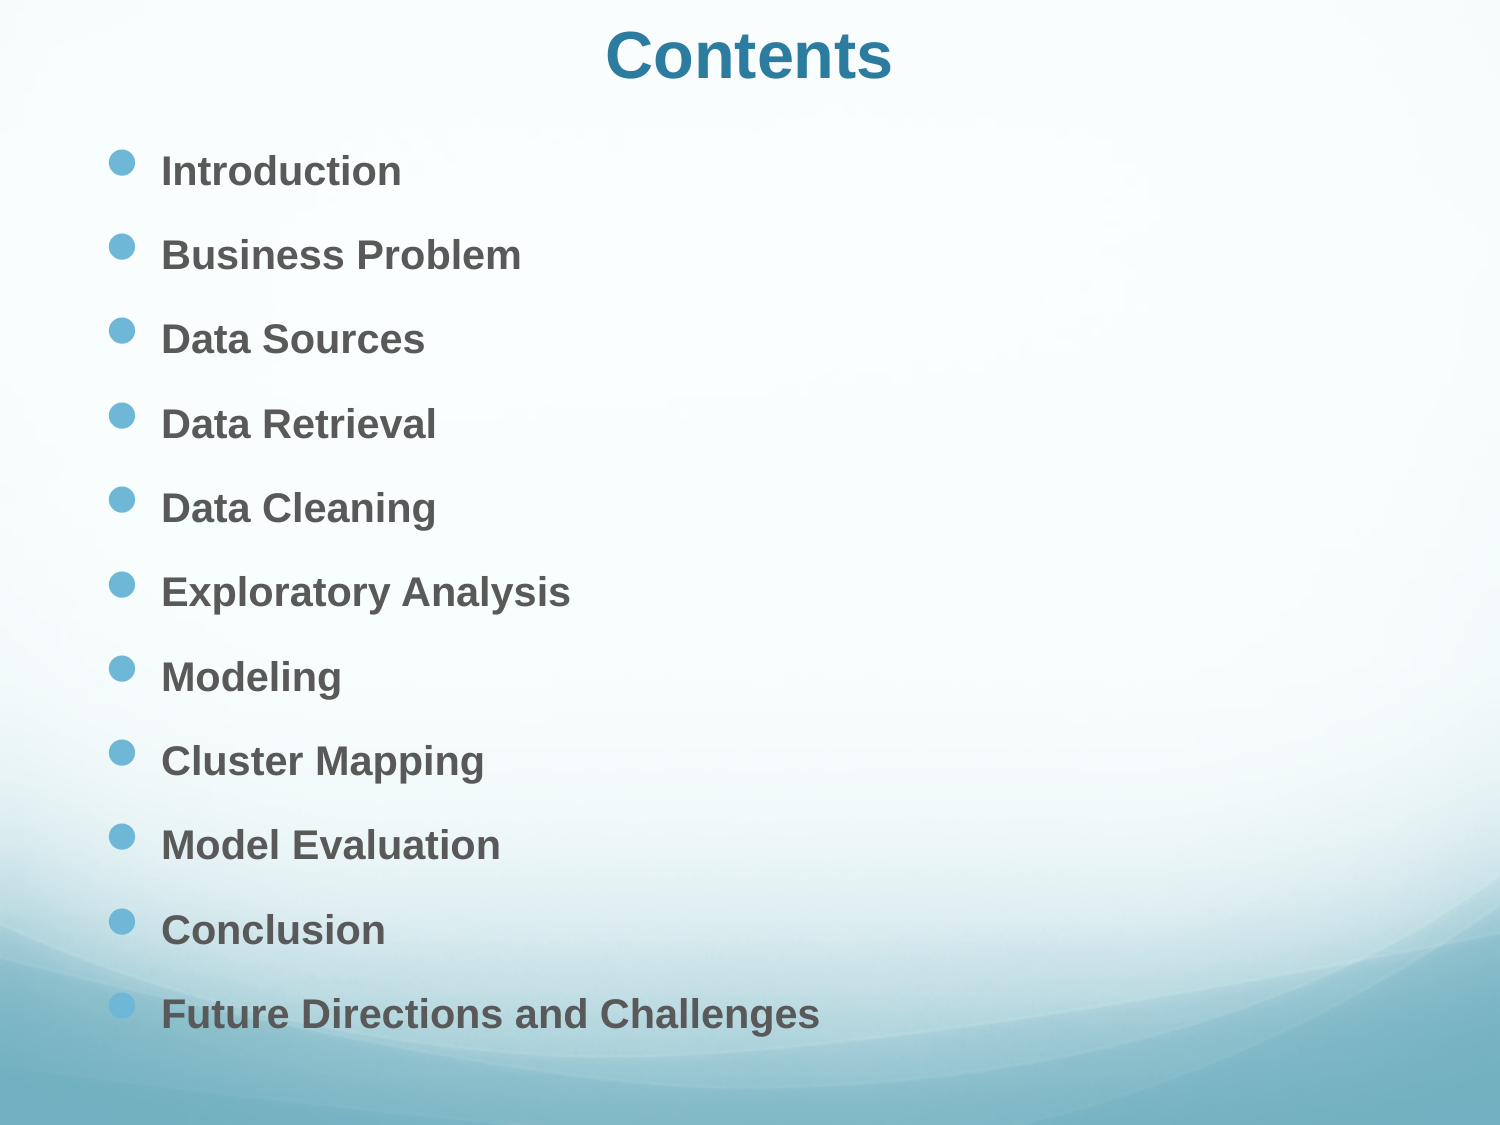

# Contents
Introduction
Business Problem
Data Sources
Data Retrieval
Data Cleaning
Exploratory Analysis
Modeling
Cluster Mapping
Model Evaluation
Conclusion
Future Directions and Challenges